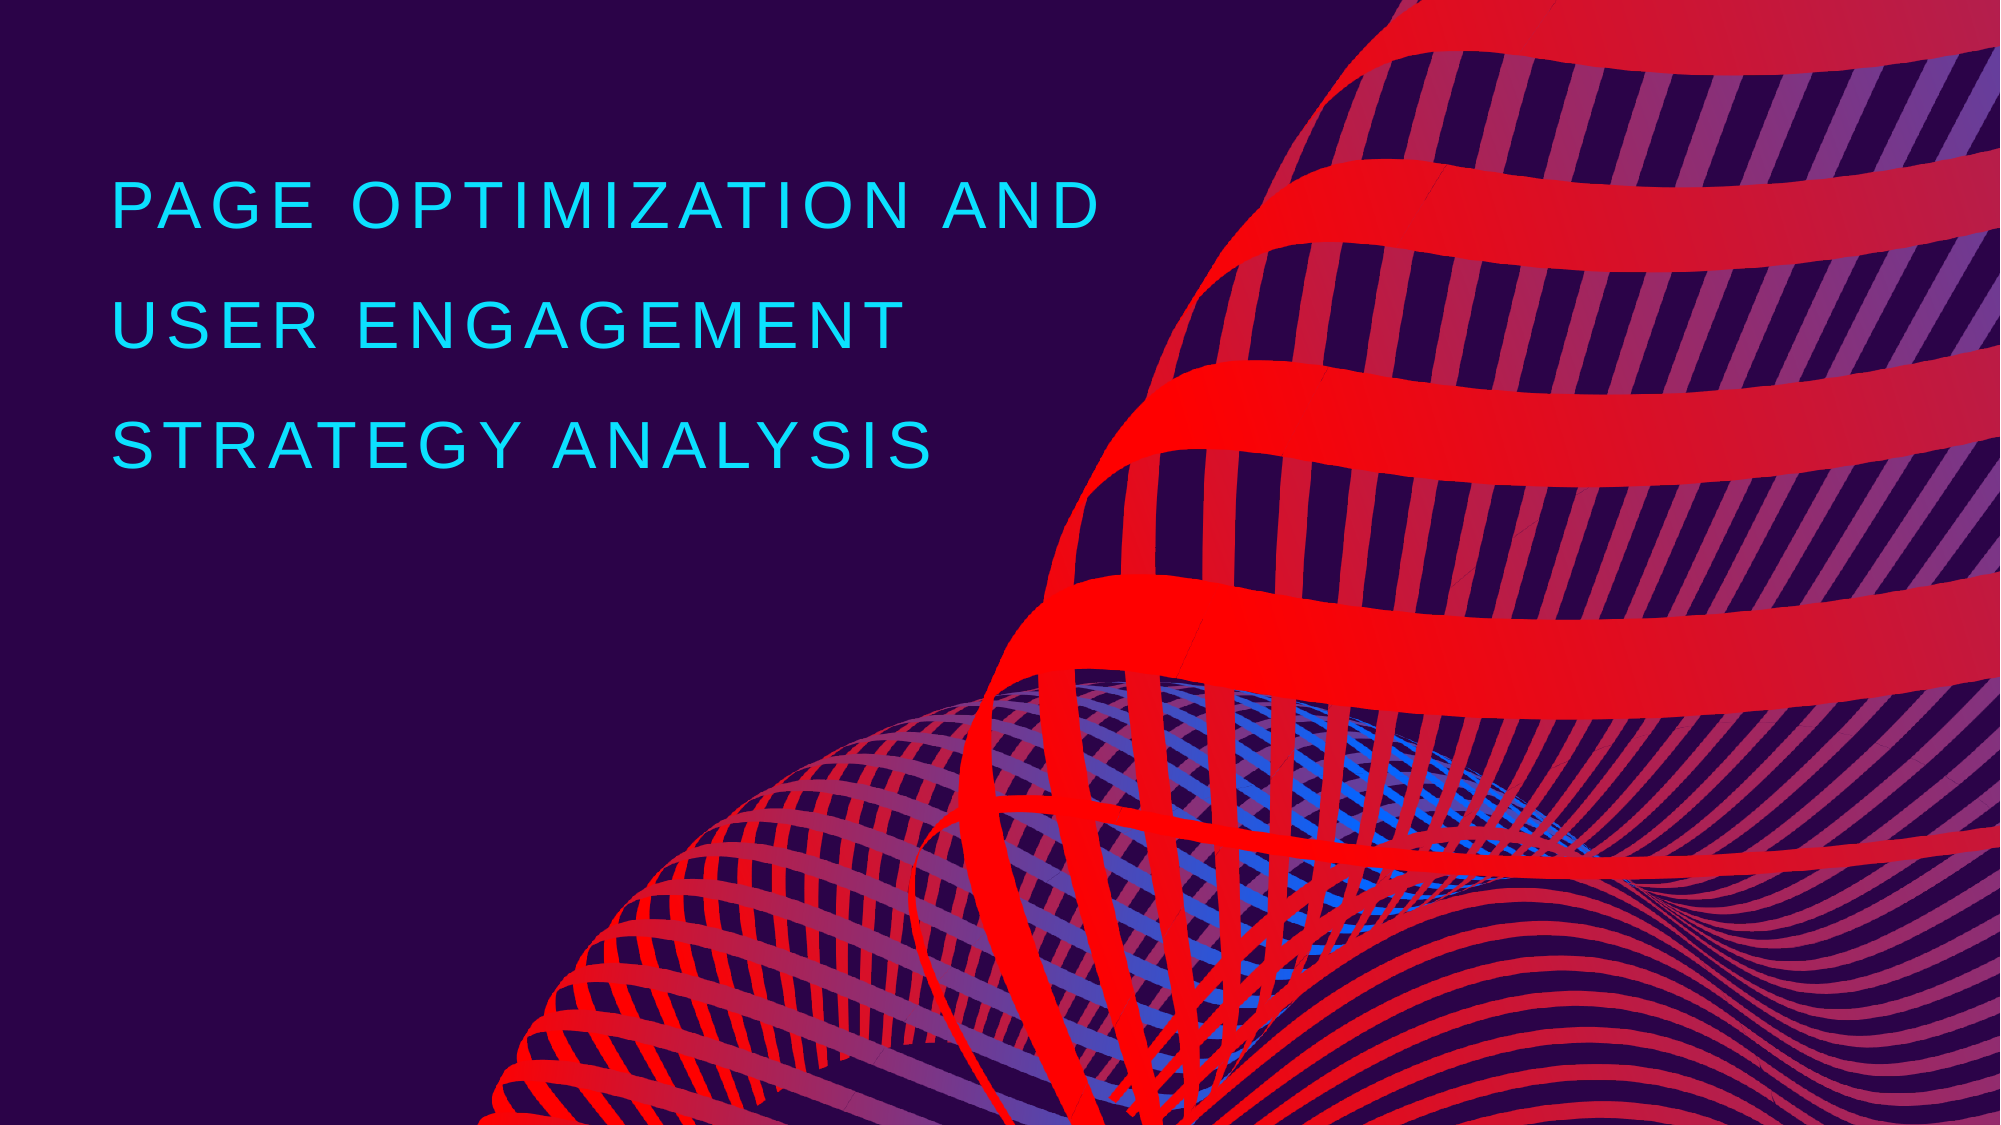

# Page optimization and user engagement strategy analysis